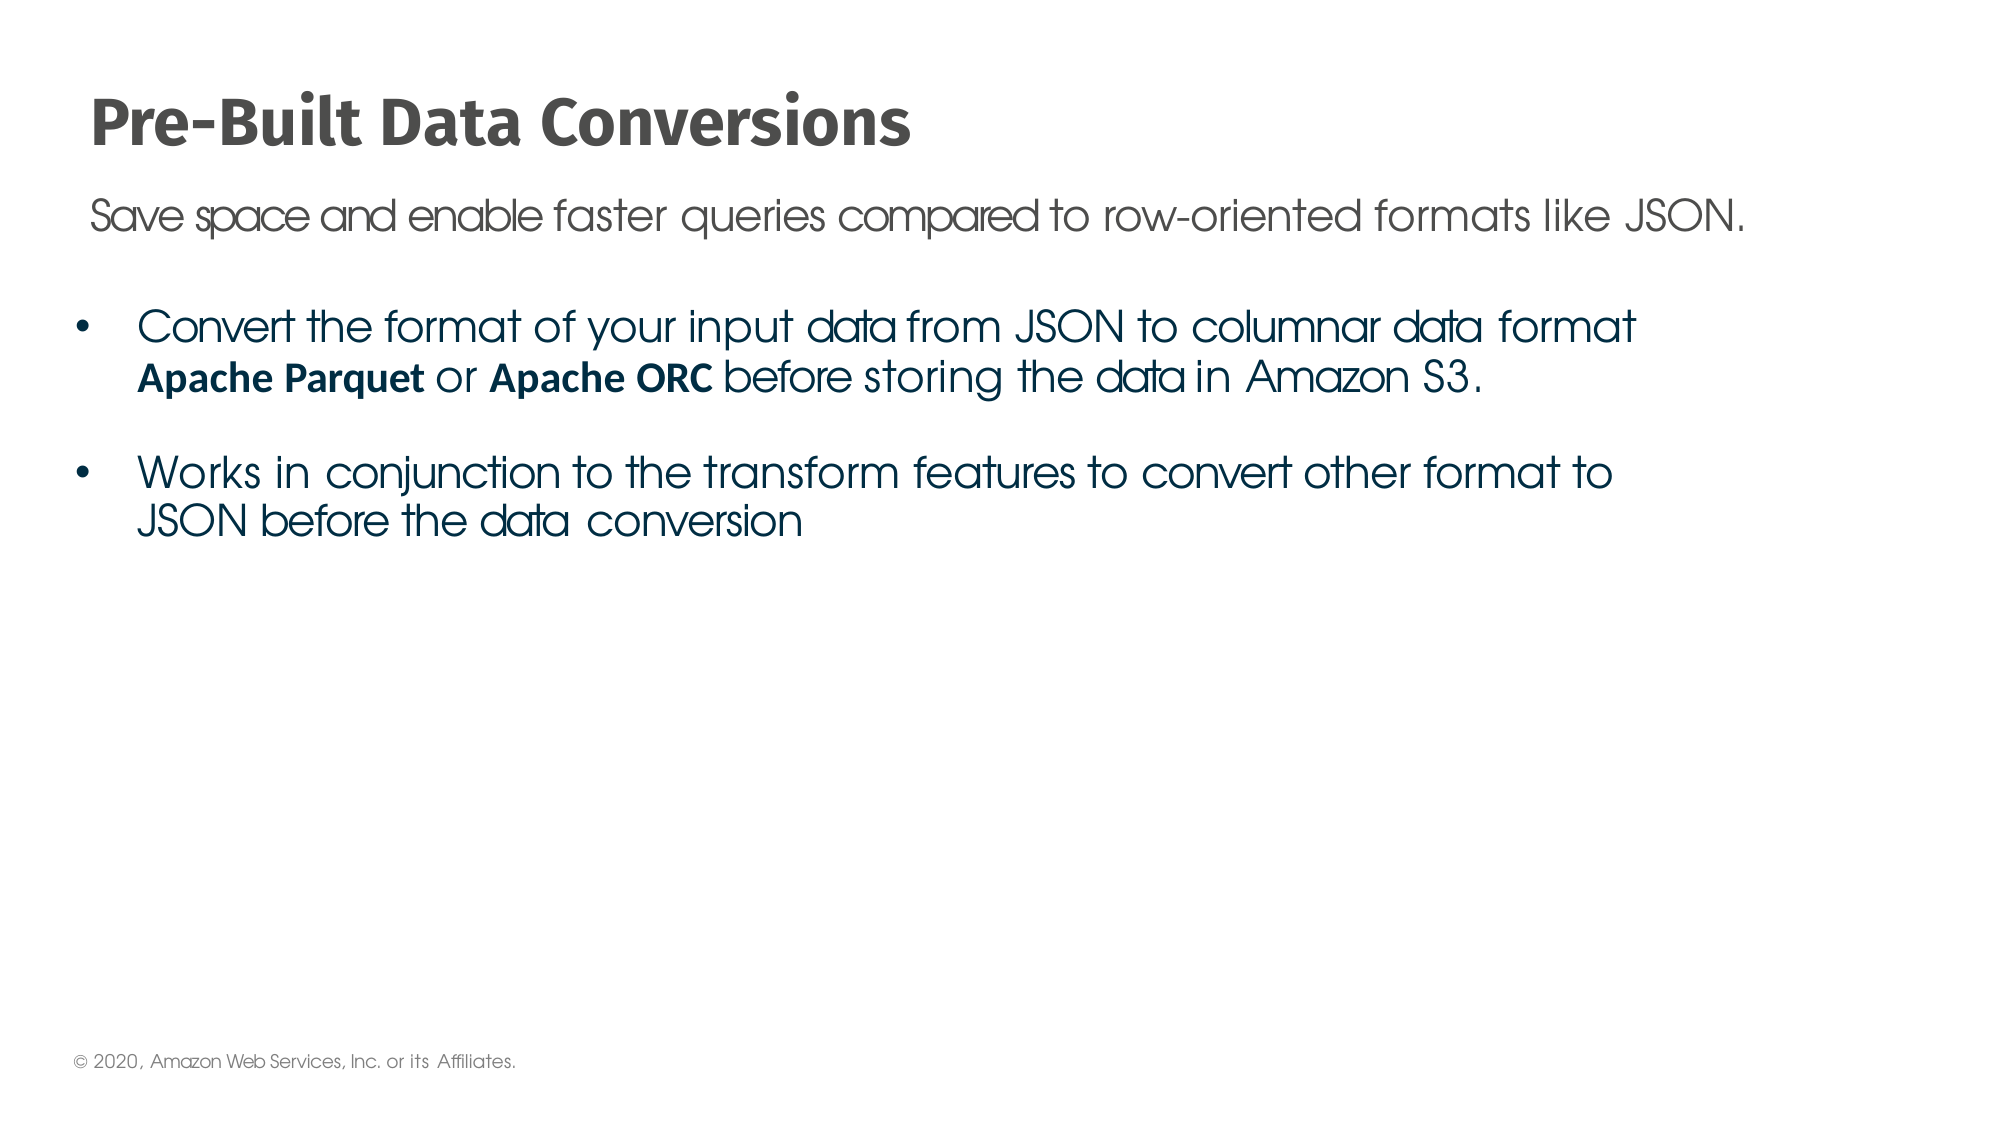

# Pre-Built Data Conversions
Save space and enable faster queries compared to row-oriented formats like JSON.

Convert the format of your input data from JSON to columnar data format
Apache Parquet or Apache ORC before storing the data in Amazon S3.

Works in conjunction to the transform features to convert other format to  JSON before the data conversion
© 2020, Amazon Web Services, Inc. or its Affiliates.